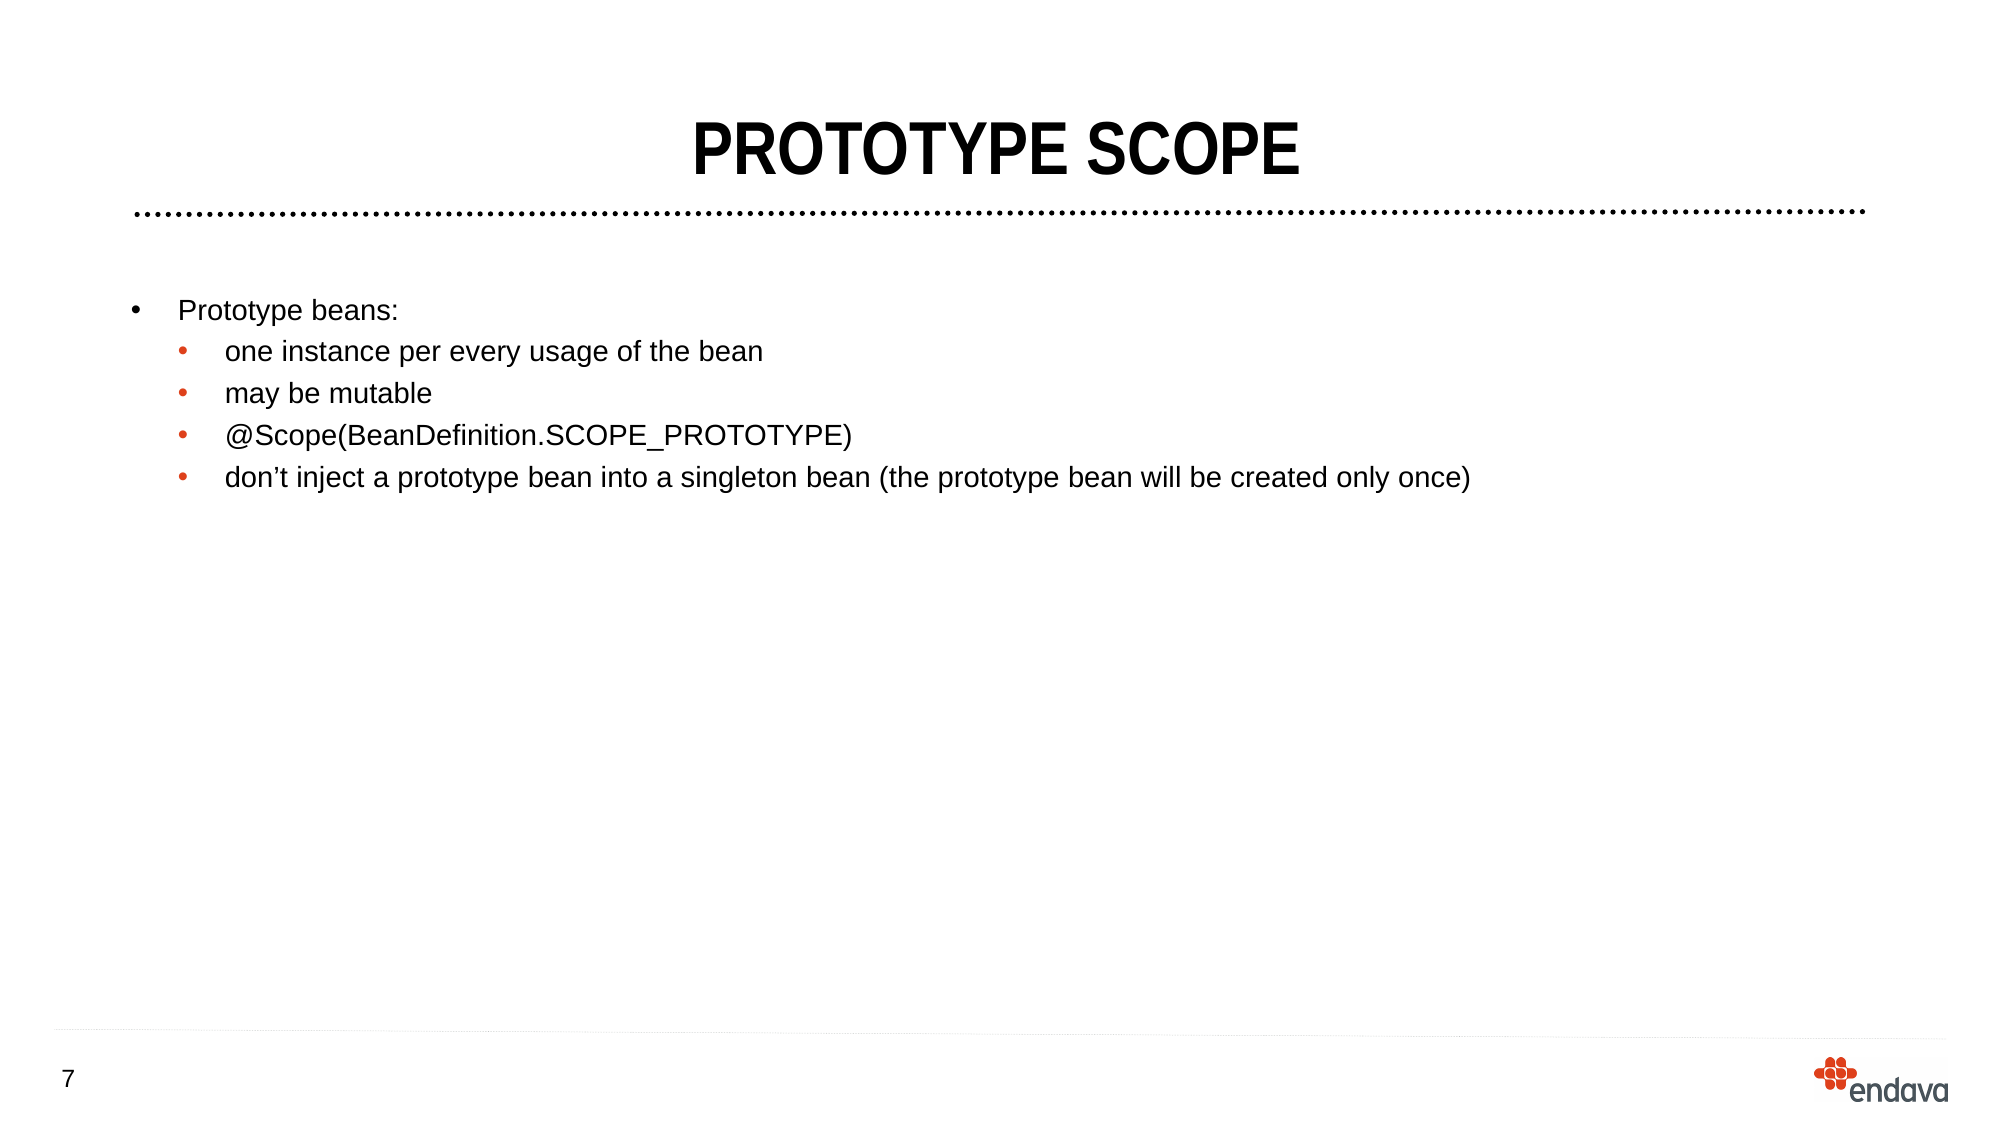

# Prototype scope

Prototype beans:
one instance per every usage of the bean
may be mutable
@Scope(BeanDefinition.SCOPE_PROTOTYPE)
don’t inject a prototype bean into a singleton bean (the prototype bean will be created only once)